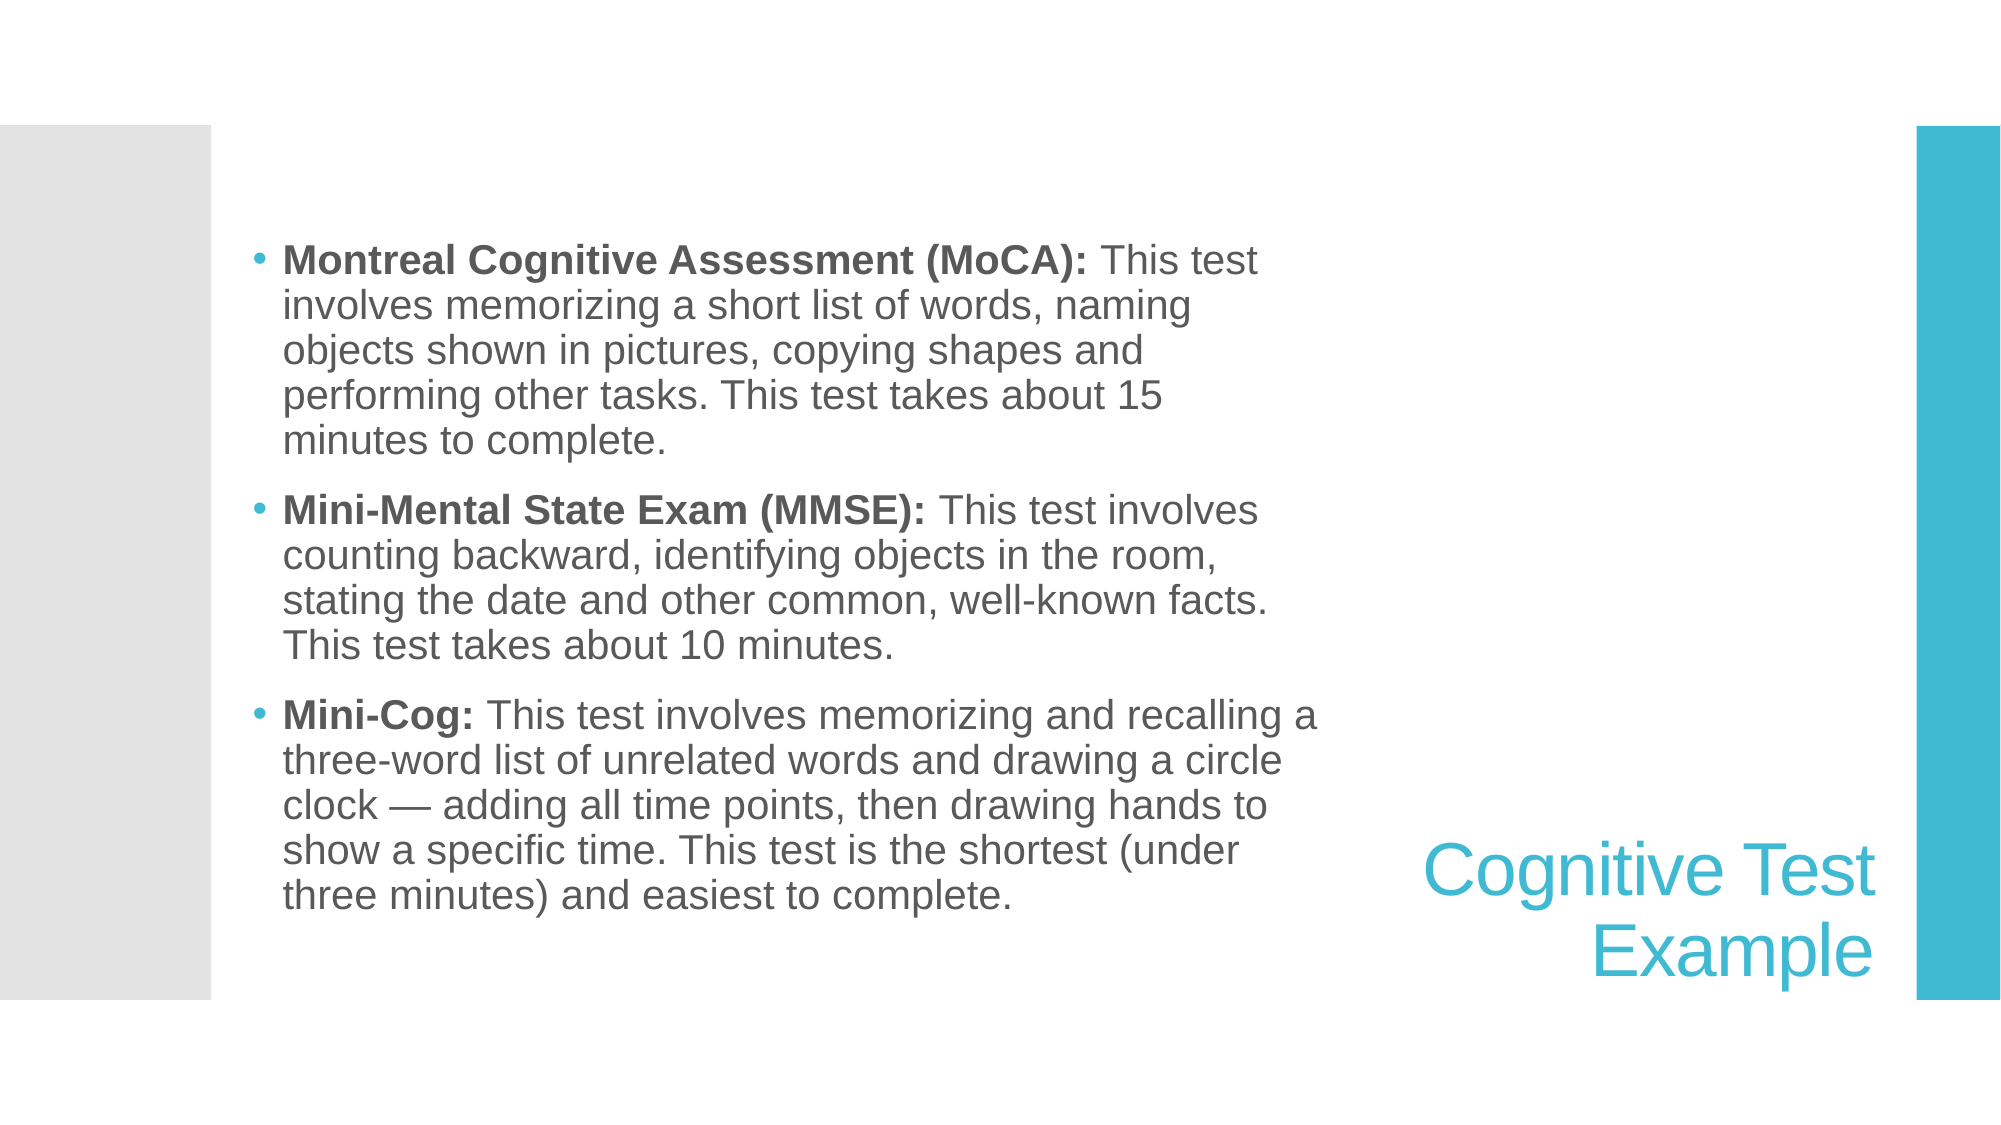

Montreal Cognitive Assessment (MoCA): This test involves memorizing a short list of words, naming objects shown in pictures, copying shapes and performing other tasks. This test takes about 15 minutes to complete.
Mini-Mental State Exam (MMSE): This test involves counting backward, identifying objects in the room, stating the date and other common, well-known facts. This test takes about 10 minutes.
Mini-Cog: This test involves memorizing and recalling a three-word list of unrelated words and drawing a circle clock — adding all time points, then drawing hands to show a specific time. This test is the shortest (under three minutes) and easiest to complete.
# Cognitive Test Example